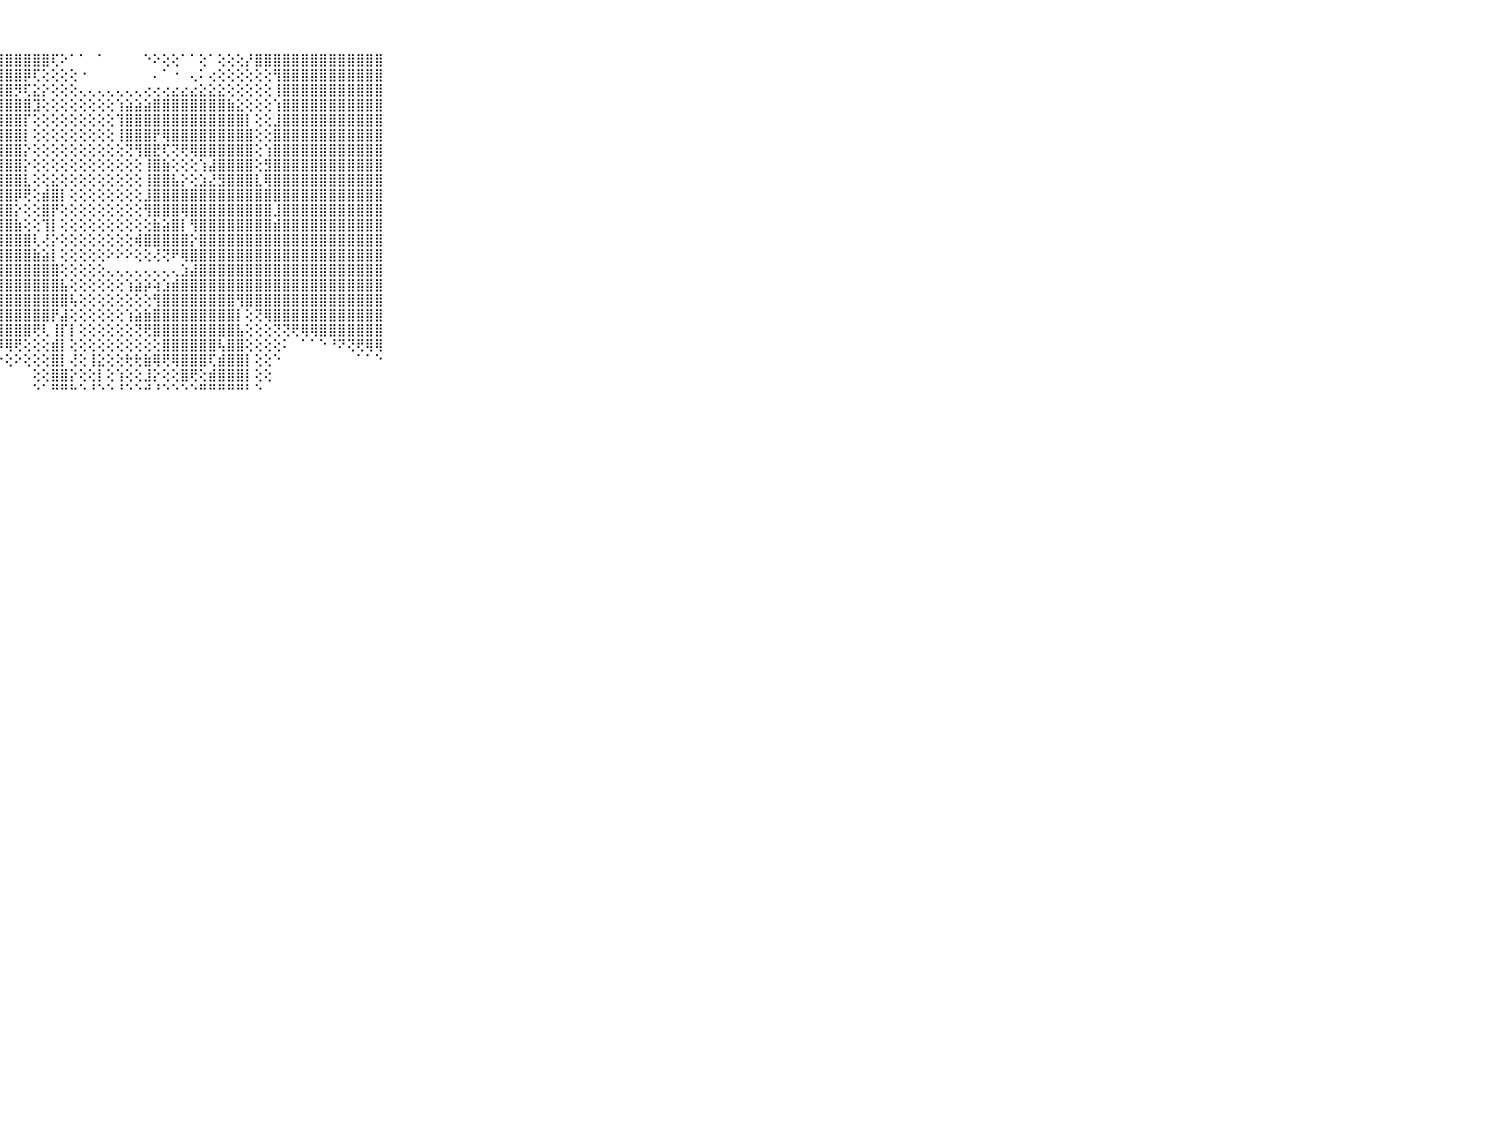

⠀⠀⠀⠀⠀⠀⠀⠀⠀⠀⠀⣿⣿⣿⣿⣿⣿⣿⣿⣿⣿⣿⣿⣿⣿⣿⣿⣿⣿⣿⣿⣿⣿⢏⠕⠁⠁⠀⠁⠀⠀⠀⠀⠑⠕⢕⢕⠁⠁⢕⠁⢕⢕⢕⡜⣿⣿⣿⣿⣿⣿⣿⣿⣿⣿⣿⣿⣿⣿⠀⠀⠀⠀⠀⠀⠀⠀⠀⠀⠀⠀
⠀⠀⠀⠀⠀⠀⠀⠀⠀⠀⠀⣿⣿⣿⣿⣿⣿⣿⣿⣿⣿⣿⣿⣿⣿⣿⣿⣿⣿⣿⡿⢏⢕⢕⢕⢕⠐⠀⠀⠀⠀⠀⠀⠀⠄⠁⠐⠀⢄⠅⢔⢕⢕⢕⢕⢕⢕⢻⣿⣿⣿⣿⣿⣿⣿⣿⣿⣿⣿⠀⠀⠀⠀⠀⠀⠀⠀⠀⠀⠀⠀
⠀⠀⠀⠀⠀⠀⠀⠀⠀⠀⠀⣿⣿⣿⣿⣿⣿⣿⣿⣿⣿⣿⣿⣿⣿⣿⣿⣿⣿⡻⢏⣕⡕⢕⢕⢕⢄⢄⢄⢄⢄⢄⢄⢔⢔⢔⣔⣔⣔⣕⣕⣕⢕⢕⢕⢕⢕⢸⣿⣿⣿⣿⣿⣿⣿⣿⣿⣿⣿⠀⠀⠀⠀⠀⠀⠀⠀⠀⠀⠀⠀
⠀⠀⠀⠀⠀⠀⠀⠀⠀⠀⠀⣿⣿⣿⣿⣿⣿⣿⣿⣿⣿⣿⣿⣿⣿⣿⣿⣿⣿⣿⣿⣹⢕⢕⢕⢕⢕⢕⢕⢕⢱⣵⣵⣵⣿⣿⣿⣿⣿⣿⣿⣿⣷⣕⢕⢕⢕⢱⣿⣿⣿⣿⣿⣿⣿⣿⣿⣿⣿⠀⠀⠀⠀⠀⠀⠀⠀⠀⠀⠀⠀
⠀⠀⠀⠀⠀⠀⠀⠀⠀⠀⠀⣿⣿⣿⣿⣿⣿⣿⣿⣿⣿⣿⣿⣿⣿⣿⣿⣿⣿⣿⡏⢕⢕⢕⢕⢕⢕⢕⢕⢕⢹⣿⣿⣿⣿⣿⣿⣿⣿⣿⣿⣿⣿⣿⡇⢕⢕⣸⣿⣿⣿⣿⣿⣿⣿⣿⣿⣿⣿⠀⠀⠀⠀⠀⠀⠀⠀⠀⠀⠀⠀
⠀⠀⠀⠀⠀⠀⠀⠀⠀⠀⠀⣿⣿⣿⣿⣿⣿⣿⣿⣿⣿⣿⣿⣿⣿⣿⣿⣿⣿⣿⡇⢕⢕⢕⢕⢕⢕⢕⢕⢕⢸⣿⣿⣿⡟⢿⣿⣿⣿⣿⣿⣿⣿⣿⣿⢕⢕⣿⣿⣿⣿⣿⣿⣿⣿⣿⣿⣿⣿⠀⠀⠀⠀⠀⠀⠀⠀⠀⠀⠀⠀
⠀⠀⠀⠀⠀⠀⠀⠀⠀⠀⠀⣿⣿⣿⣿⣿⣿⣿⣿⣿⣿⣿⣿⣿⣿⣿⣿⣿⣿⣿⡕⢕⢕⢕⢕⢕⢕⢕⢕⢕⢕⢝⢻⣿⣟⢏⢝⢟⢿⣿⣿⣿⣿⣿⣿⢕⢱⣿⣿⣿⣿⣿⣿⣿⣿⣿⣿⣿⣿⠀⠀⠀⠀⠀⠀⠀⠀⠀⠀⠀⠀
⠀⠀⠀⠀⠀⠀⠀⠀⠀⠀⠀⣿⣿⣿⣿⣿⣿⣿⣿⣿⣿⣿⣿⣿⣿⣿⣿⣿⣿⣿⡕⢕⢕⢕⢕⢕⢕⢕⢕⢕⢕⢕⢕⢸⣿⣷⢕⢕⢕⢱⣼⣿⣿⣿⣿⢕⣻⣿⣿⣿⣿⣿⣿⣿⣿⣿⣿⣿⣿⠀⠀⠀⠀⠀⠀⠀⠀⠀⠀⠀⠀
⠀⠀⠀⠀⠀⠀⠀⠀⠀⠀⠀⣿⣿⣿⣿⣿⣿⣿⣿⣿⣿⣿⣿⣿⣿⣿⣿⣿⣿⣿⣇⢕⢕⣕⢕⢕⢕⢕⢕⢕⢕⢕⢕⢸⣿⣿⣧⡕⢕⣱⣜⣻⣿⣿⣿⣇⢿⣿⣿⣿⣿⣿⣿⣿⣿⣿⣿⣿⣿⠀⠀⠀⠀⠀⠀⠀⠀⠀⠀⠀⠀
⠀⠀⠀⠀⠀⠀⠀⠀⠀⠀⠀⣿⣿⣿⣿⣿⣿⣿⣿⣿⣿⣿⣿⣿⣿⣿⣿⣿⣿⡿⢟⢕⣾⣿⡇⢕⢕⢕⢕⢕⢕⢕⢕⣸⣿⣿⣿⣿⣿⣿⣿⣿⣿⣿⣿⣿⣿⣿⣿⣿⣿⣿⣿⣿⣿⣿⣿⣿⣿⠀⠀⠀⠀⠀⠀⠀⠀⠀⠀⠀⠀
⠀⠀⠀⠀⠀⠀⠀⠀⠀⠀⠀⣿⣿⣿⣿⣿⣿⣿⣿⣿⣿⣿⣿⣿⣿⣿⣿⣿⣿⡕⢕⢕⣿⡟⢕⢕⢕⢕⢕⢕⢕⢕⢕⢻⣿⣿⣿⢿⣿⣿⣿⣿⣿⣿⣿⣿⣿⣸⣿⣿⣿⣿⣿⣿⣿⣿⣿⣿⣿⠀⠀⠀⠀⠀⠀⠀⠀⠀⠀⠀⠀
⠀⠀⠀⠀⠀⠀⠀⠀⠀⠀⠀⣿⣿⣿⣿⣿⣿⣿⣿⣿⣿⣿⣿⣿⣿⣿⣿⣿⣿⣷⢕⢕⢹⡇⢕⢕⢕⢕⢕⢕⢕⢕⢕⢕⣷⣵⣿⡇⢻⣿⣿⣿⣿⣿⣿⣿⣿⣾⣿⣿⣿⣿⣿⣿⣿⣿⣿⣿⣿⠀⠀⠀⠀⠀⠀⠀⠀⠀⠀⠀⠀
⠀⠀⠀⠀⠀⠀⠀⠀⠀⠀⠀⣿⣿⣿⣿⣿⣿⣿⣿⣿⣿⣿⣿⣿⣿⣿⣿⣿⣿⣿⣿⢇⢜⡕⢕⢕⢕⢕⢕⢕⢕⢕⢾⣿⣿⣿⣿⣿⡕⣿⣿⣿⣿⣿⣿⣿⣿⣿⣿⣿⣿⣿⣿⣿⣿⣿⣿⣿⣿⠀⠀⠀⠀⠀⠀⠀⠀⠀⠀⠀⠀
⠀⠀⠀⠀⠀⠀⠀⠀⠀⠀⠀⣿⣿⣿⣿⣿⣿⣿⣿⣿⣿⣿⣿⣿⣿⣿⣿⣿⣿⣿⣿⣷⣵⡇⢕⢕⢕⢕⢕⠕⠕⠕⢕⢕⢜⢝⠟⢿⣿⣿⣿⣿⣿⣿⣿⣿⣿⣿⣿⣿⣿⣿⣿⣿⣿⣿⣿⣿⣿⠀⠀⠀⠀⠀⠀⠀⠀⠀⠀⠀⠀
⠀⠀⠀⠀⠀⠀⠀⠀⠀⠀⠀⣿⣿⣿⣿⣿⣿⣿⣿⣿⣿⣿⣿⣿⣿⣿⣿⣿⣿⣿⣿⣿⣿⣿⢕⢕⢕⢕⢕⢄⢄⢄⢄⢄⢄⢄⢄⣱⣼⣿⣿⣿⣿⣿⣿⣿⣿⣿⣿⣿⣿⣿⣿⣿⣿⣿⣿⣿⣿⠀⠀⠀⠀⠀⠀⠀⠀⠀⠀⠀⠀
⠀⠀⠀⠀⠀⠀⠀⠀⠀⠀⠀⣿⣿⣿⣿⣿⣿⣿⣿⣿⣿⣿⣿⣿⣿⣿⣿⣿⣿⣿⣿⣿⣿⣿⣧⢕⢕⢕⢕⢕⢕⢱⣵⡵⢵⣱⣾⣿⣿⣿⣿⣿⣿⣿⣿⣿⣿⣿⣿⣿⣿⣿⣿⣿⣿⣿⣿⣿⣿⠀⠀⠀⠀⠀⠀⠀⠀⠀⠀⠀⠀
⠀⠀⠀⠀⠀⠀⠀⠀⠀⠀⠀⣿⣿⣿⣿⣿⣿⣿⣿⣿⣿⣿⣿⣿⣿⣿⣿⣿⣿⣿⣿⣿⣿⣿⣿⢧⢕⢕⢕⢕⢕⢕⢕⢕⢻⣿⣿⣿⣿⣿⣿⣿⣿⢻⣿⣿⣿⣿⣿⣿⣿⣿⣿⣿⣿⣿⣿⣿⣿⠀⠀⠀⠀⠀⠀⠀⠀⠀⠀⠀⠀
⠀⠀⠀⠀⠀⠀⠀⠀⠀⠀⠀⣿⣿⣿⣿⣿⣿⣿⣿⣿⣿⣿⣿⣿⣿⣿⣿⣿⣿⣿⣿⣿⣿⡟⣼⢕⢕⢕⢕⢕⢕⢱⣵⣷⣿⣿⣿⣿⣿⣿⣿⣿⣿⡇⢕⢝⢿⣿⣿⣿⣿⣿⣿⣿⣿⣿⣿⣿⣿⠀⠀⠀⠀⠀⠀⠀⠀⠀⠀⠀⠀
⠀⠀⠀⠀⠀⠀⠀⠀⠀⠀⠀⣿⣿⣿⣿⣿⣿⣿⣿⣿⣿⣿⣿⣿⣿⣿⣿⣿⣿⣿⣿⢟⢇⢸⡏⡇⢕⢕⢕⢕⢕⢕⢝⢟⣿⣿⣿⣿⣿⣿⣿⣿⣿⣧⢕⢕⢕⢝⢝⢟⢿⢿⣿⣿⣿⣿⣿⣿⣿⠀⠀⠀⠀⠀⠀⠀⠀⠀⠀⠀⠀
⠀⠀⠀⠀⠀⠀⠀⠀⠀⠀⠀⣿⣿⣿⣿⣿⣿⣿⣿⣿⣿⣿⣿⣿⣿⣿⣿⡿⢿⢟⢕⢕⢕⣾⡇⢕⢕⢕⢕⢕⢕⢕⢕⢕⢕⣿⣿⣿⣿⣿⣿⢧⣿⣿⢕⢕⢕⢕⠅⠀⠁⠁⠑⠘⠝⢝⢟⢿⢿⠀⠀⠀⠀⠀⠀⠀⠀⠀⠀⠀⠀
⠀⠀⠀⠀⠀⠀⠀⠀⠀⠀⠀⣿⣿⣿⣿⣿⣿⣿⣿⣿⣿⣿⣿⡿⢟⢝⢕⠕⢕⠕⢕⢕⢕⣿⡇⢜⢕⢸⣕⢕⢕⢗⢗⣷⢿⢟⢿⣿⣿⣿⢏⣾⣿⣿⡇⢕⢕⠑⠀⠀⠀⠀⠀⠀⠀⠀⠁⠁⠑⠀⠀⠀⠀⠀⠀⠀⠀⠀⠀⠀⠀
⠀⠀⠀⠀⠀⠀⠀⠀⠀⠀⠀⣿⣿⣿⣿⣿⣿⣿⣿⢿⢟⢏⢕⠕⠑⠁⠀⠀⠀⠀⠀⢕⢕⣿⣿⡕⢕⢕⡇⢕⢱⢕⢕⣸⡕⢕⢕⣿⢟⢕⣾⣿⣿⣿⡇⢕⢕⠀⠀⠀⠀⠀⠀⠀⠀⠀⠀⠀⠀⠀⠀⠀⠀⠀⠀⠀⠀⠀⠀⠀⠀
⠀⠀⠀⠀⠀⠀⠀⠀⠀⠀⠀⠛⠛⠛⠛⠛⠛⠋⠑⠑⠑⠑⠀⠀⠀⠀⠀⠀⠀⠀⠀⠑⠁⠛⠛⠓⠑⠘⠑⠑⠘⠑⠑⠚⠘⠑⠑⠑⠑⠛⠛⠛⠛⠛⠃⠑⠀⠀⠀⠀⠀⠀⠀⠀⠀⠀⠀⠀⠀⠀⠀⠀⠀⠀⠀⠀⠀⠀⠀⠀⠀